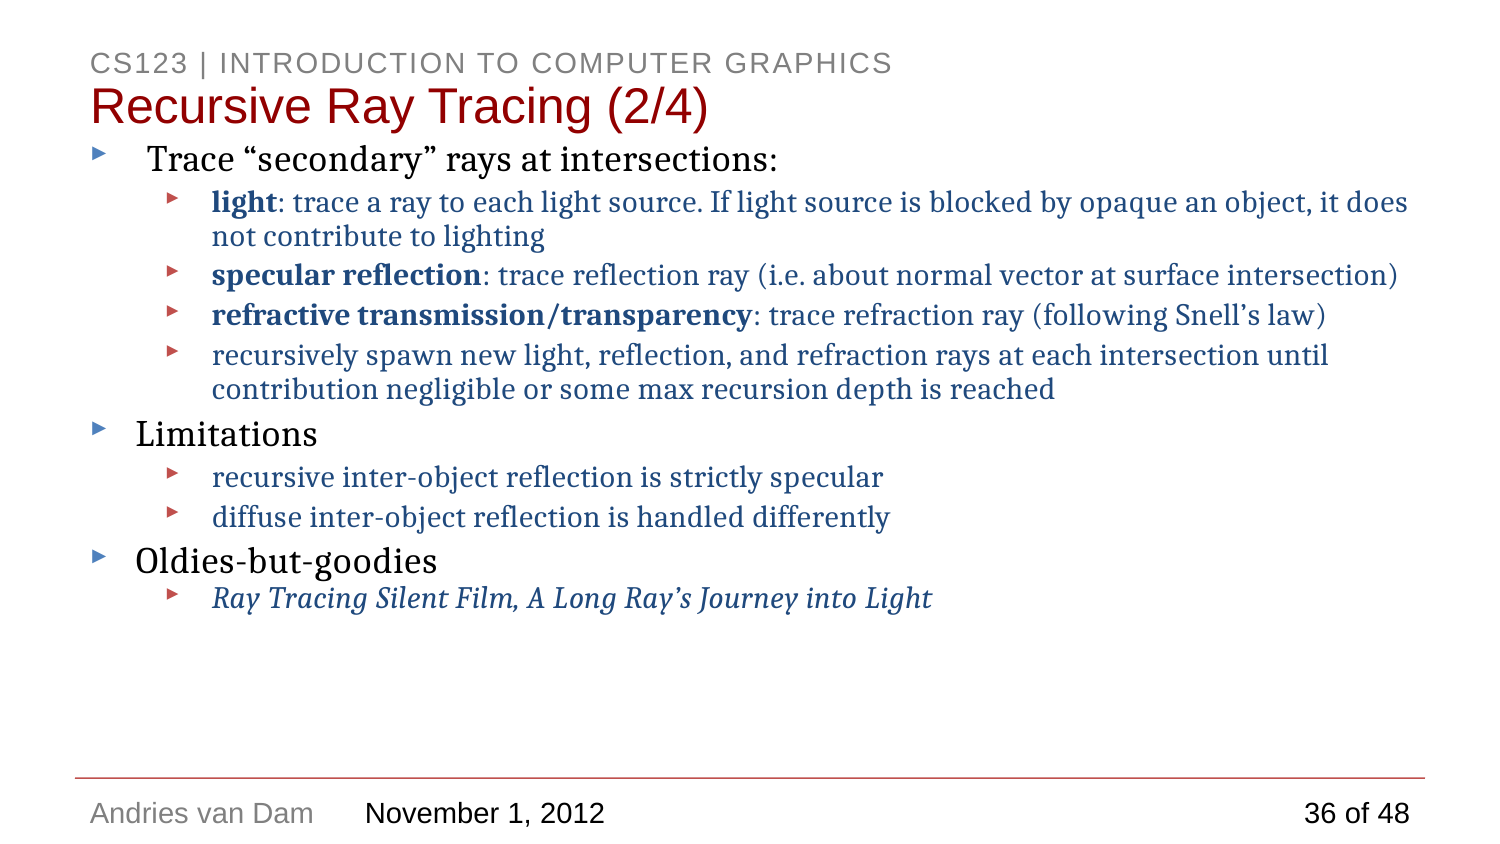

# Recursive Ray Tracing (2/4)
Trace “secondary” rays at intersections:
light: trace a ray to each light source. If light source is blocked by opaque an object, it does not contribute to lighting
specular reflection: trace reflection ray (i.e. about normal vector at surface intersection)
refractive transmission/transparency: trace refraction ray (following Snell’s law)
recursively spawn new light, reflection, and refraction rays at each intersection until contribution negligible or some max recursion depth is reached
Limitations
recursive inter-object reflection is strictly specular
diffuse inter-object reflection is handled differently
Oldies-but-goodies
Ray Tracing Silent Film, A Long Ray’s Journey into Light

36 of 48
November 1, 2012